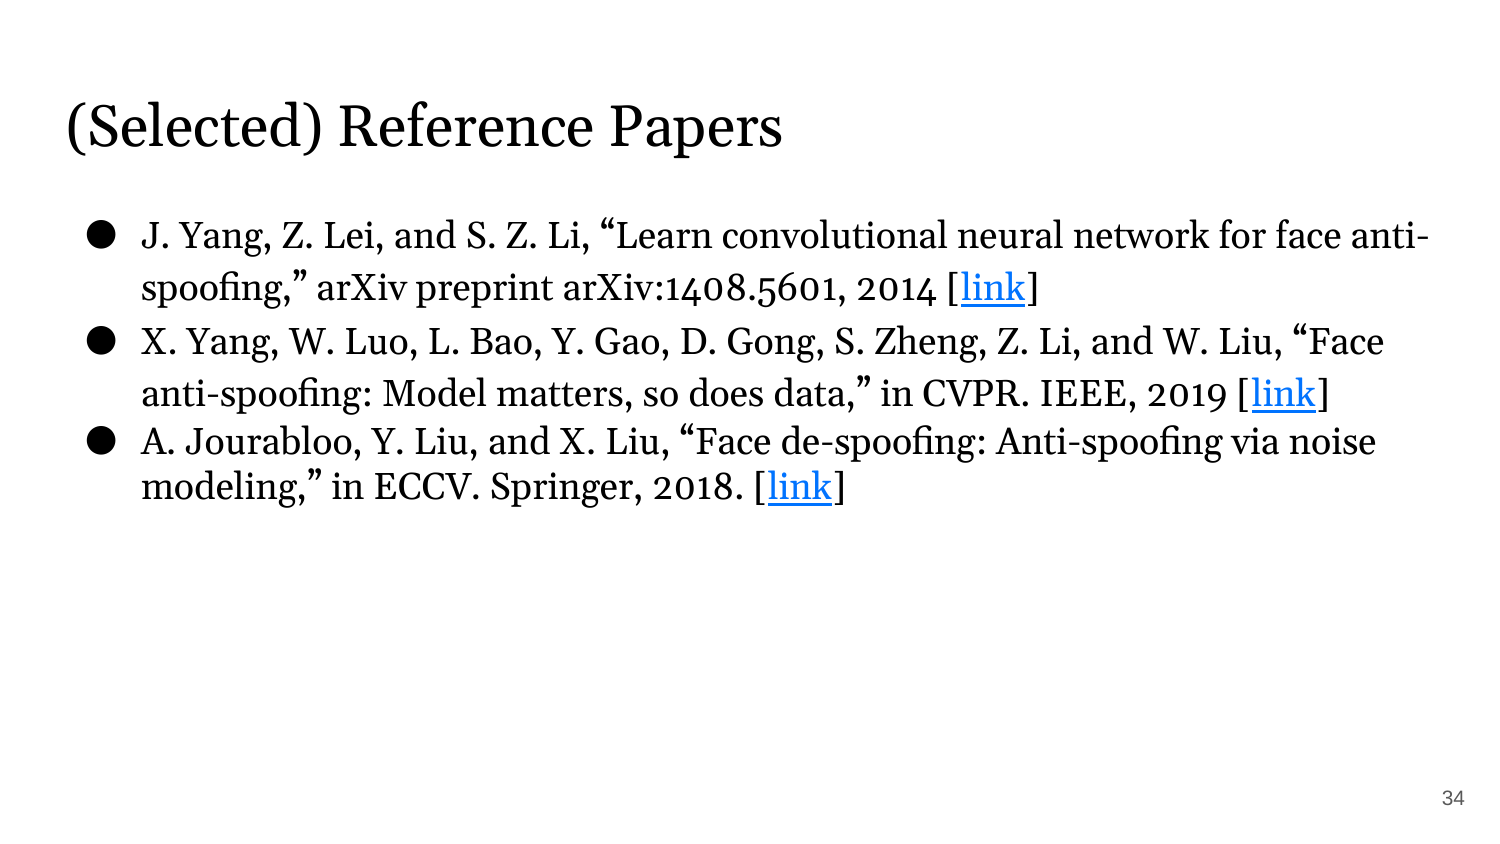

# (Selected) Reference Papers
J. Yang, Z. Lei, and S. Z. Li, “Learn convolutional neural network for face anti-spoofing,” arXiv preprint arXiv:1408.5601, 2014 [link]
X. Yang, W. Luo, L. Bao, Y. Gao, D. Gong, S. Zheng, Z. Li, and W. Liu, “Face anti-spoofing: Model matters, so does data,” in CVPR. IEEE, 2019 [link]
A. Jourabloo, Y. Liu, and X. Liu, “Face de-spoofing: Anti-spoofing via noise modeling,” in ECCV. Springer, 2018. [link]

34